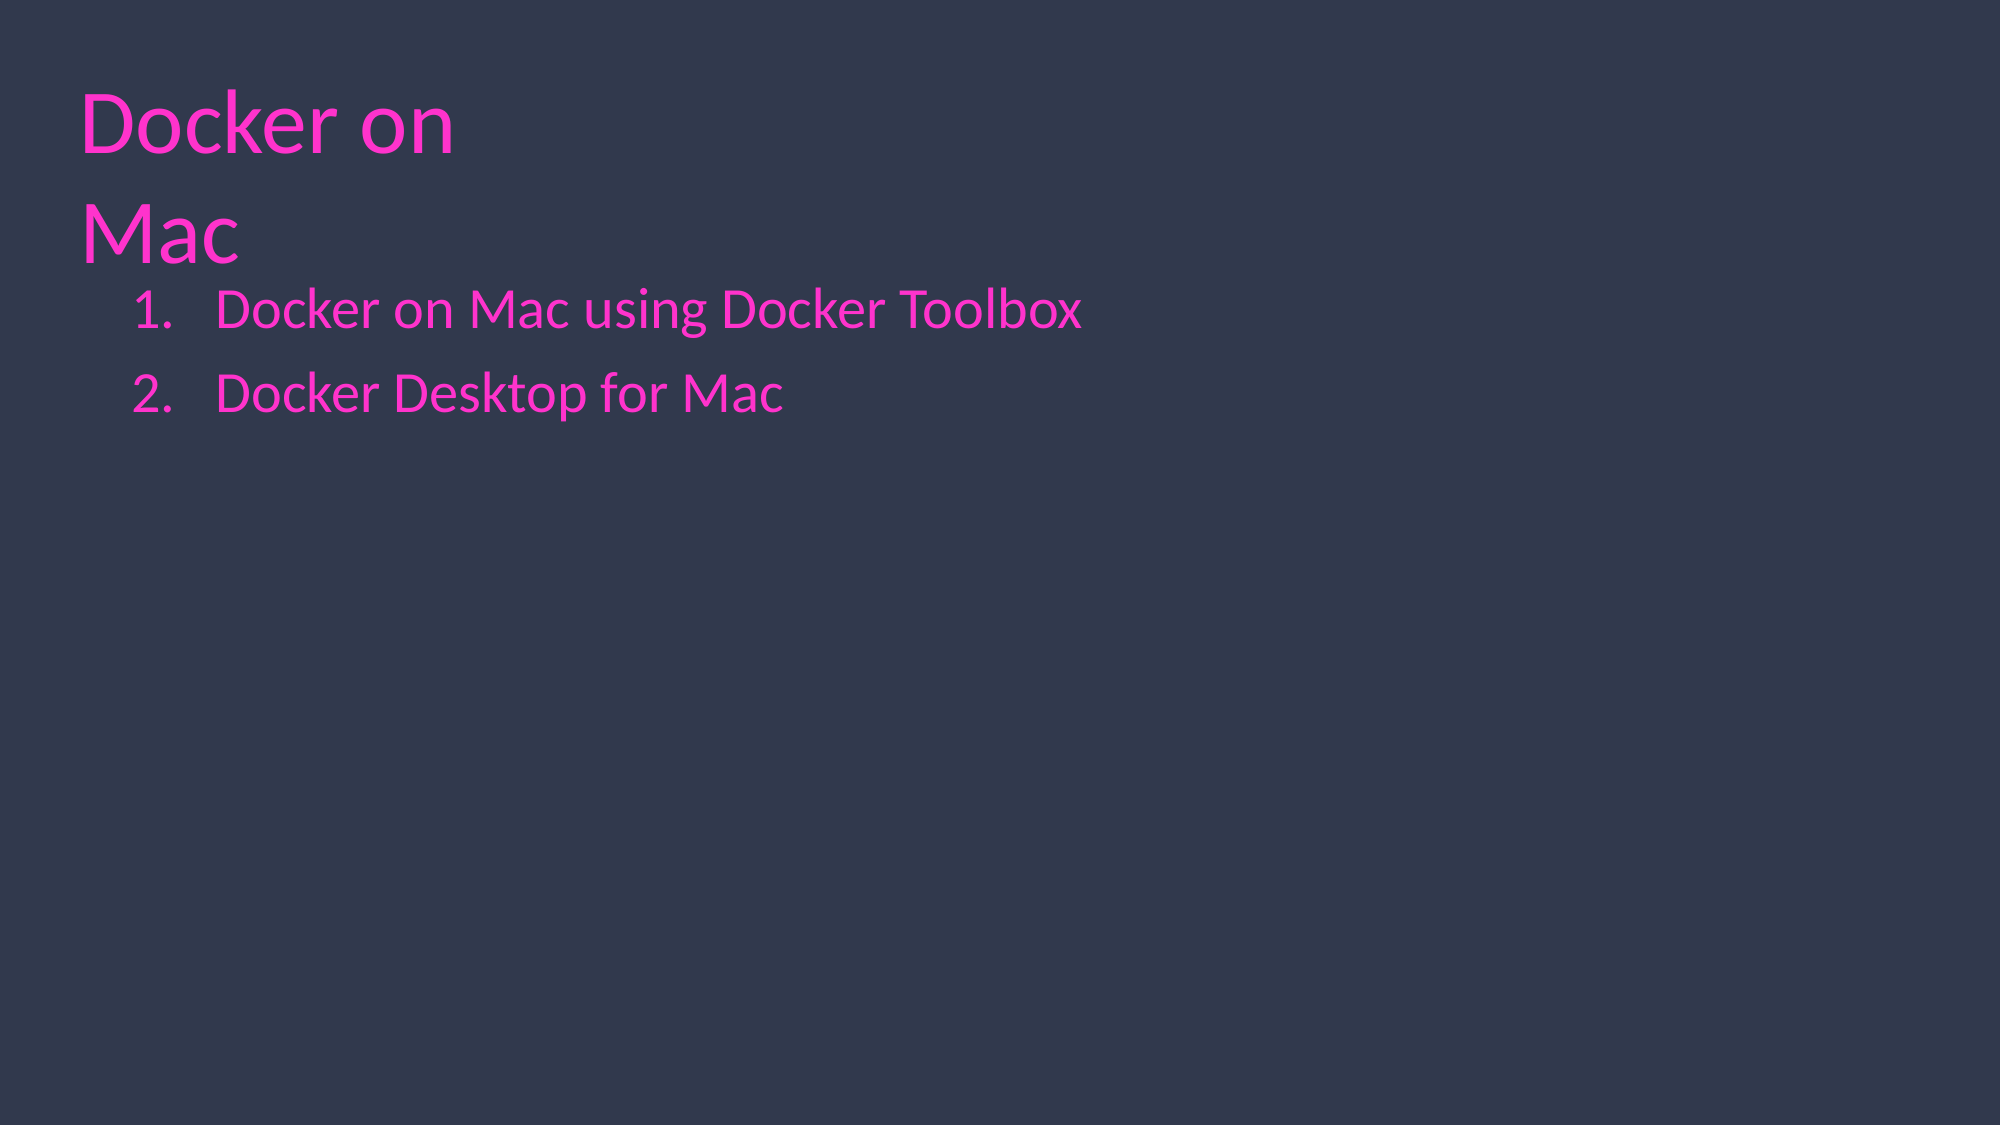

# Docker on Mac
Docker on Mac using Docker Toolbox
Docker Desktop for Mac